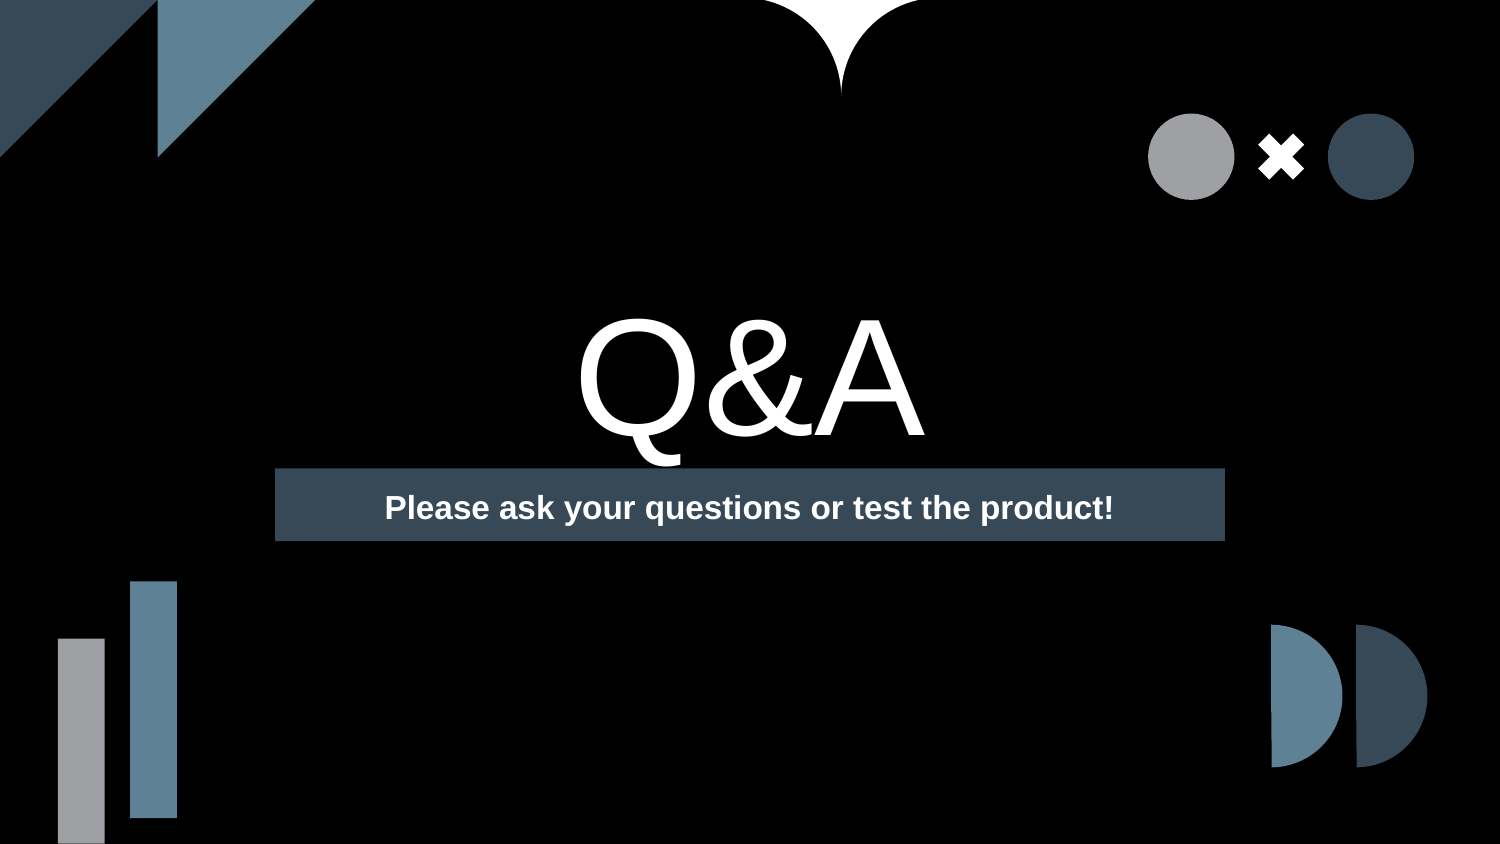

# Q&A
Please ask your questions or test the product!